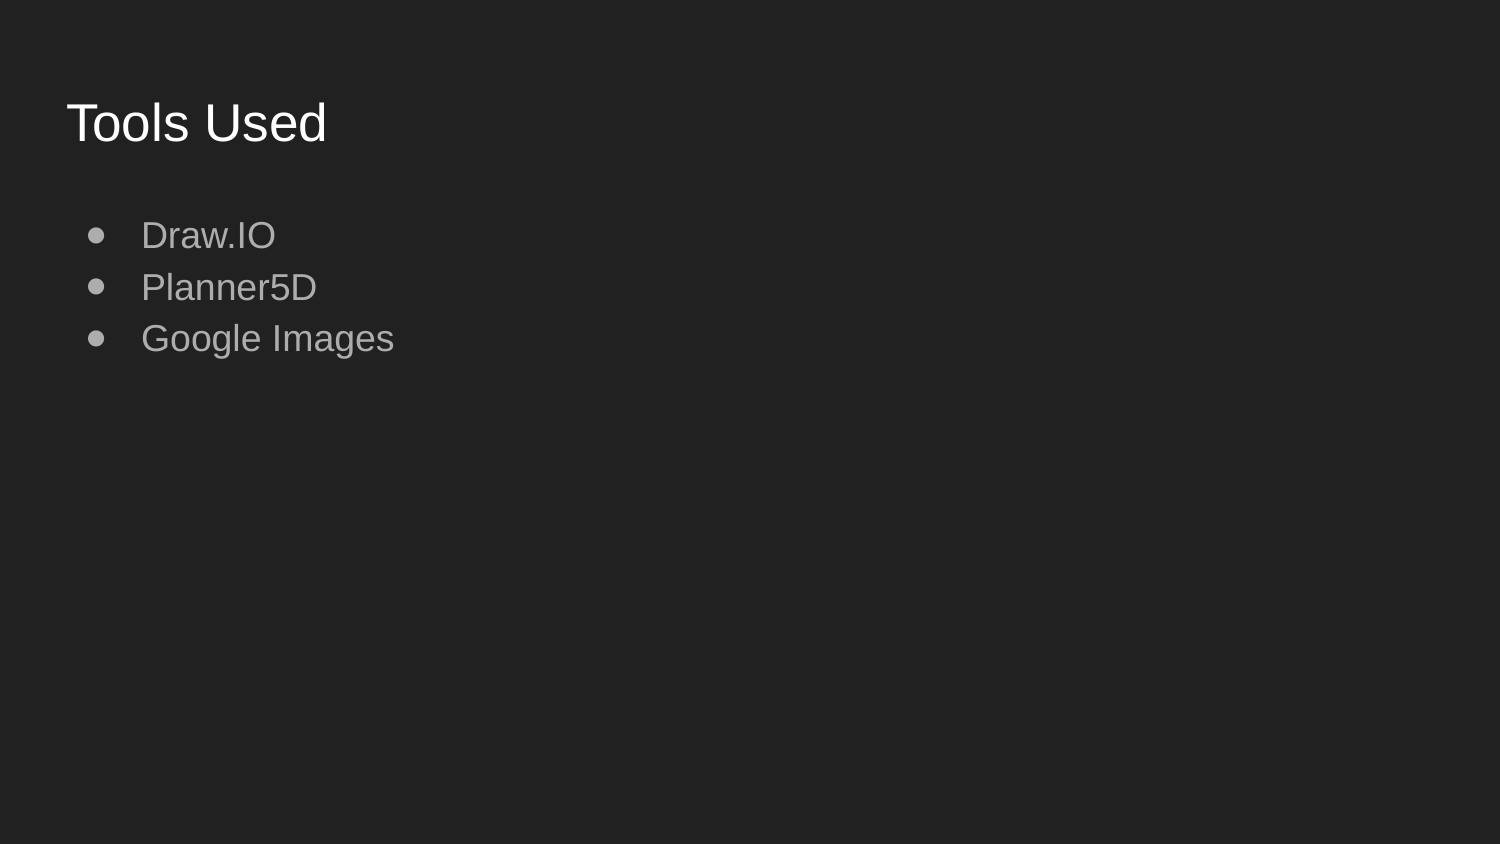

# Tools Used
Draw.IO
Planner5D
Google Images